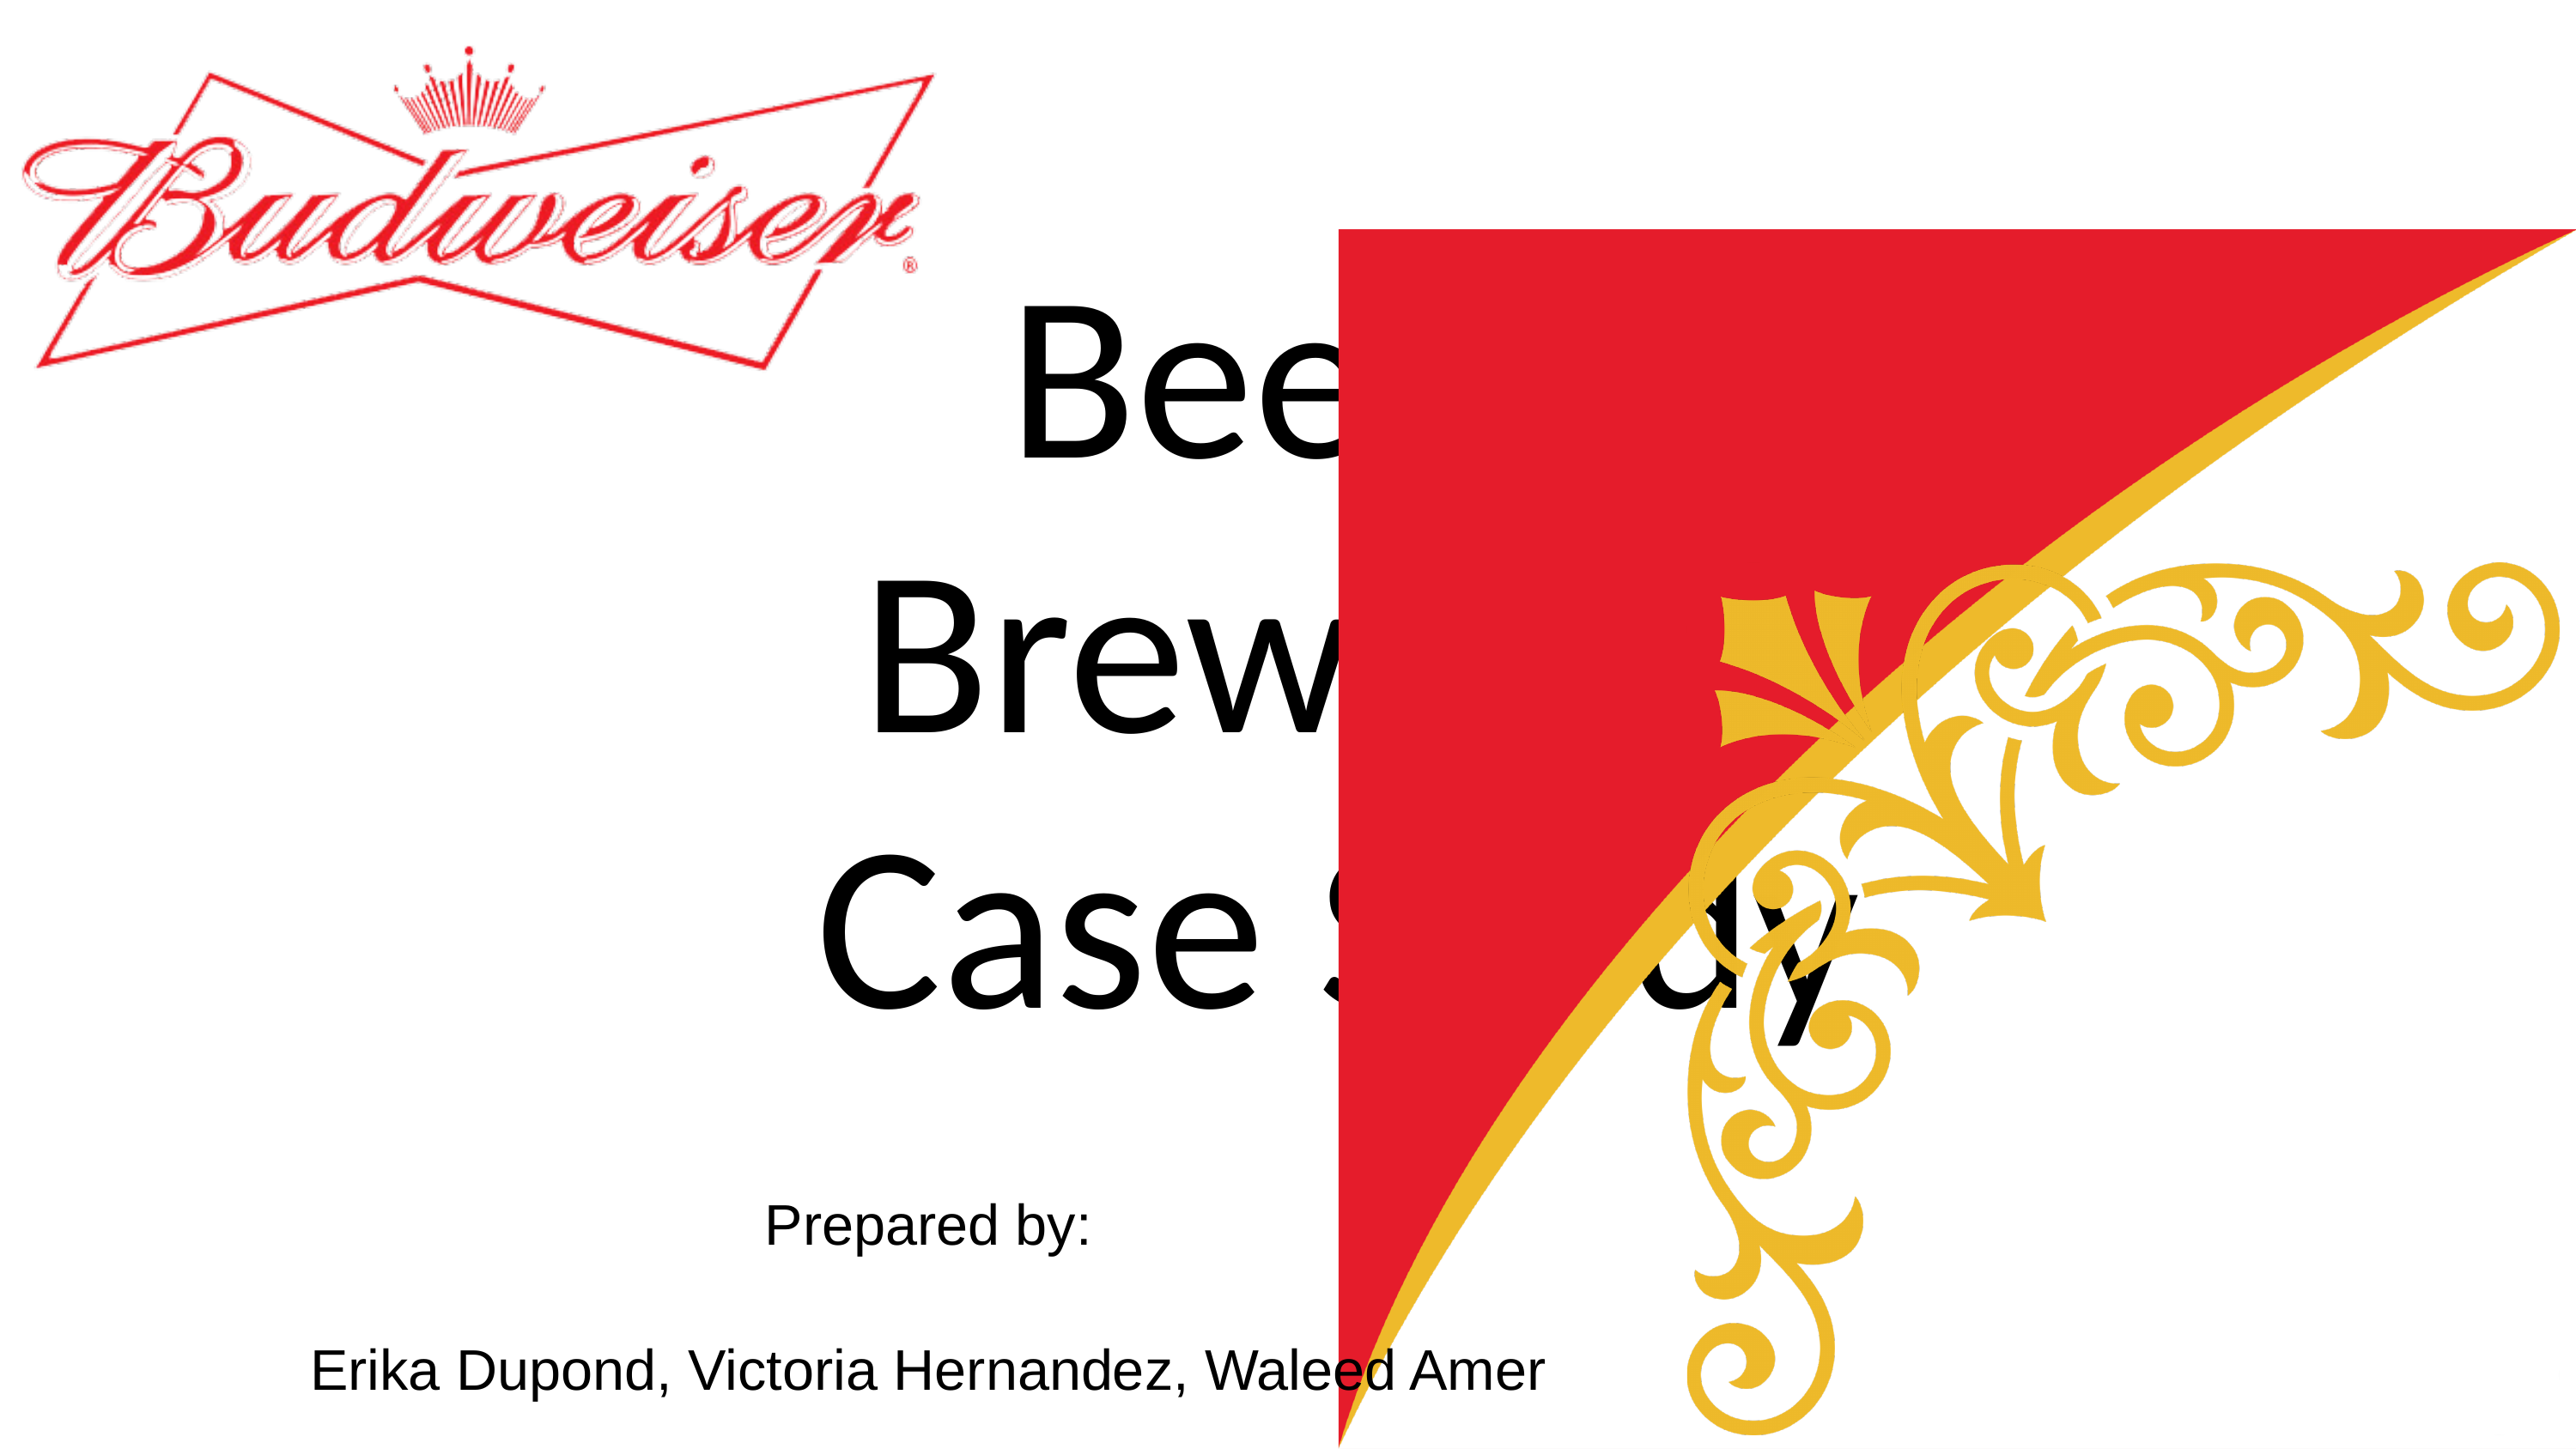

Beer & Breweries
Case Study

Prepared by:
Erika Dupond, Victoria Hernandez, Waleed Amer